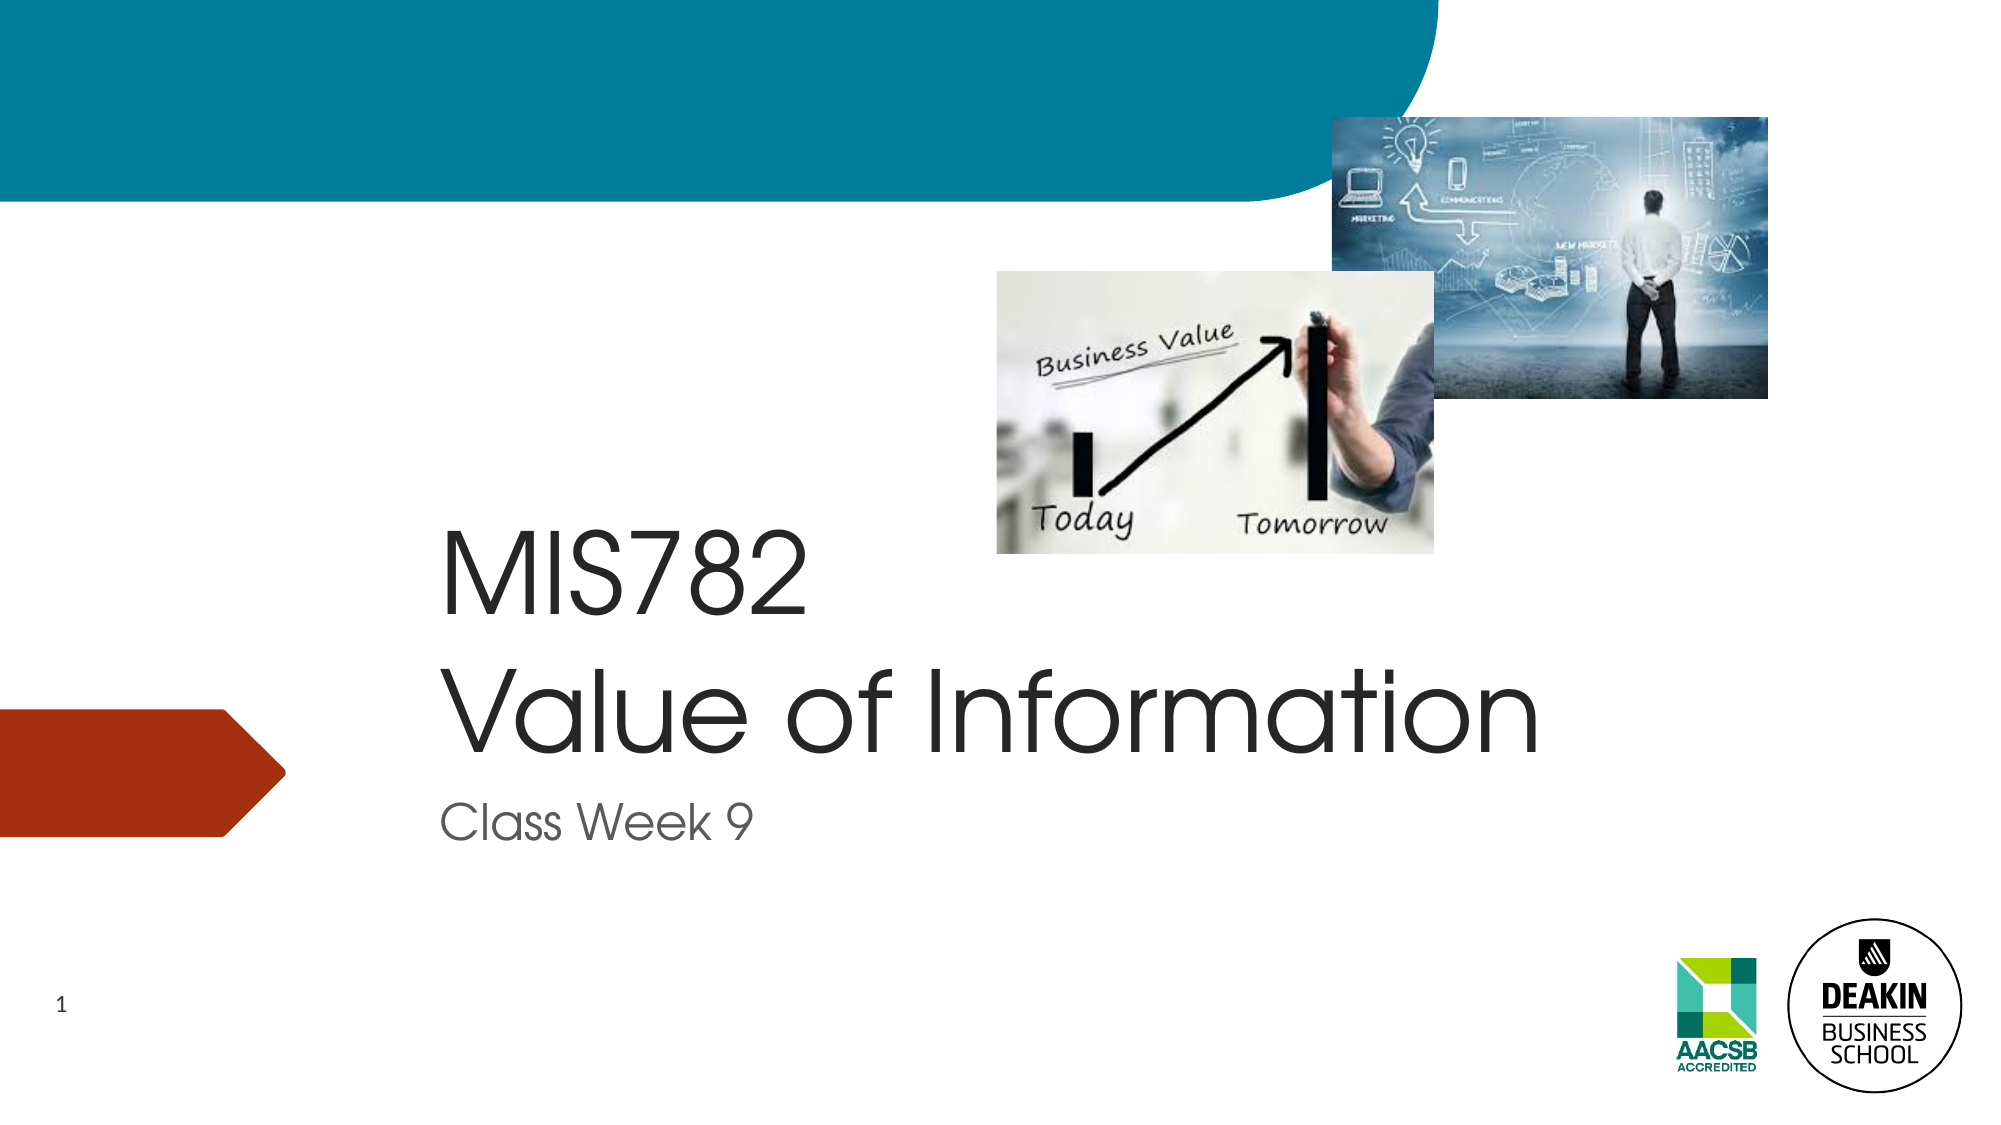

MIS782
Value of Information

Class Week 9
1